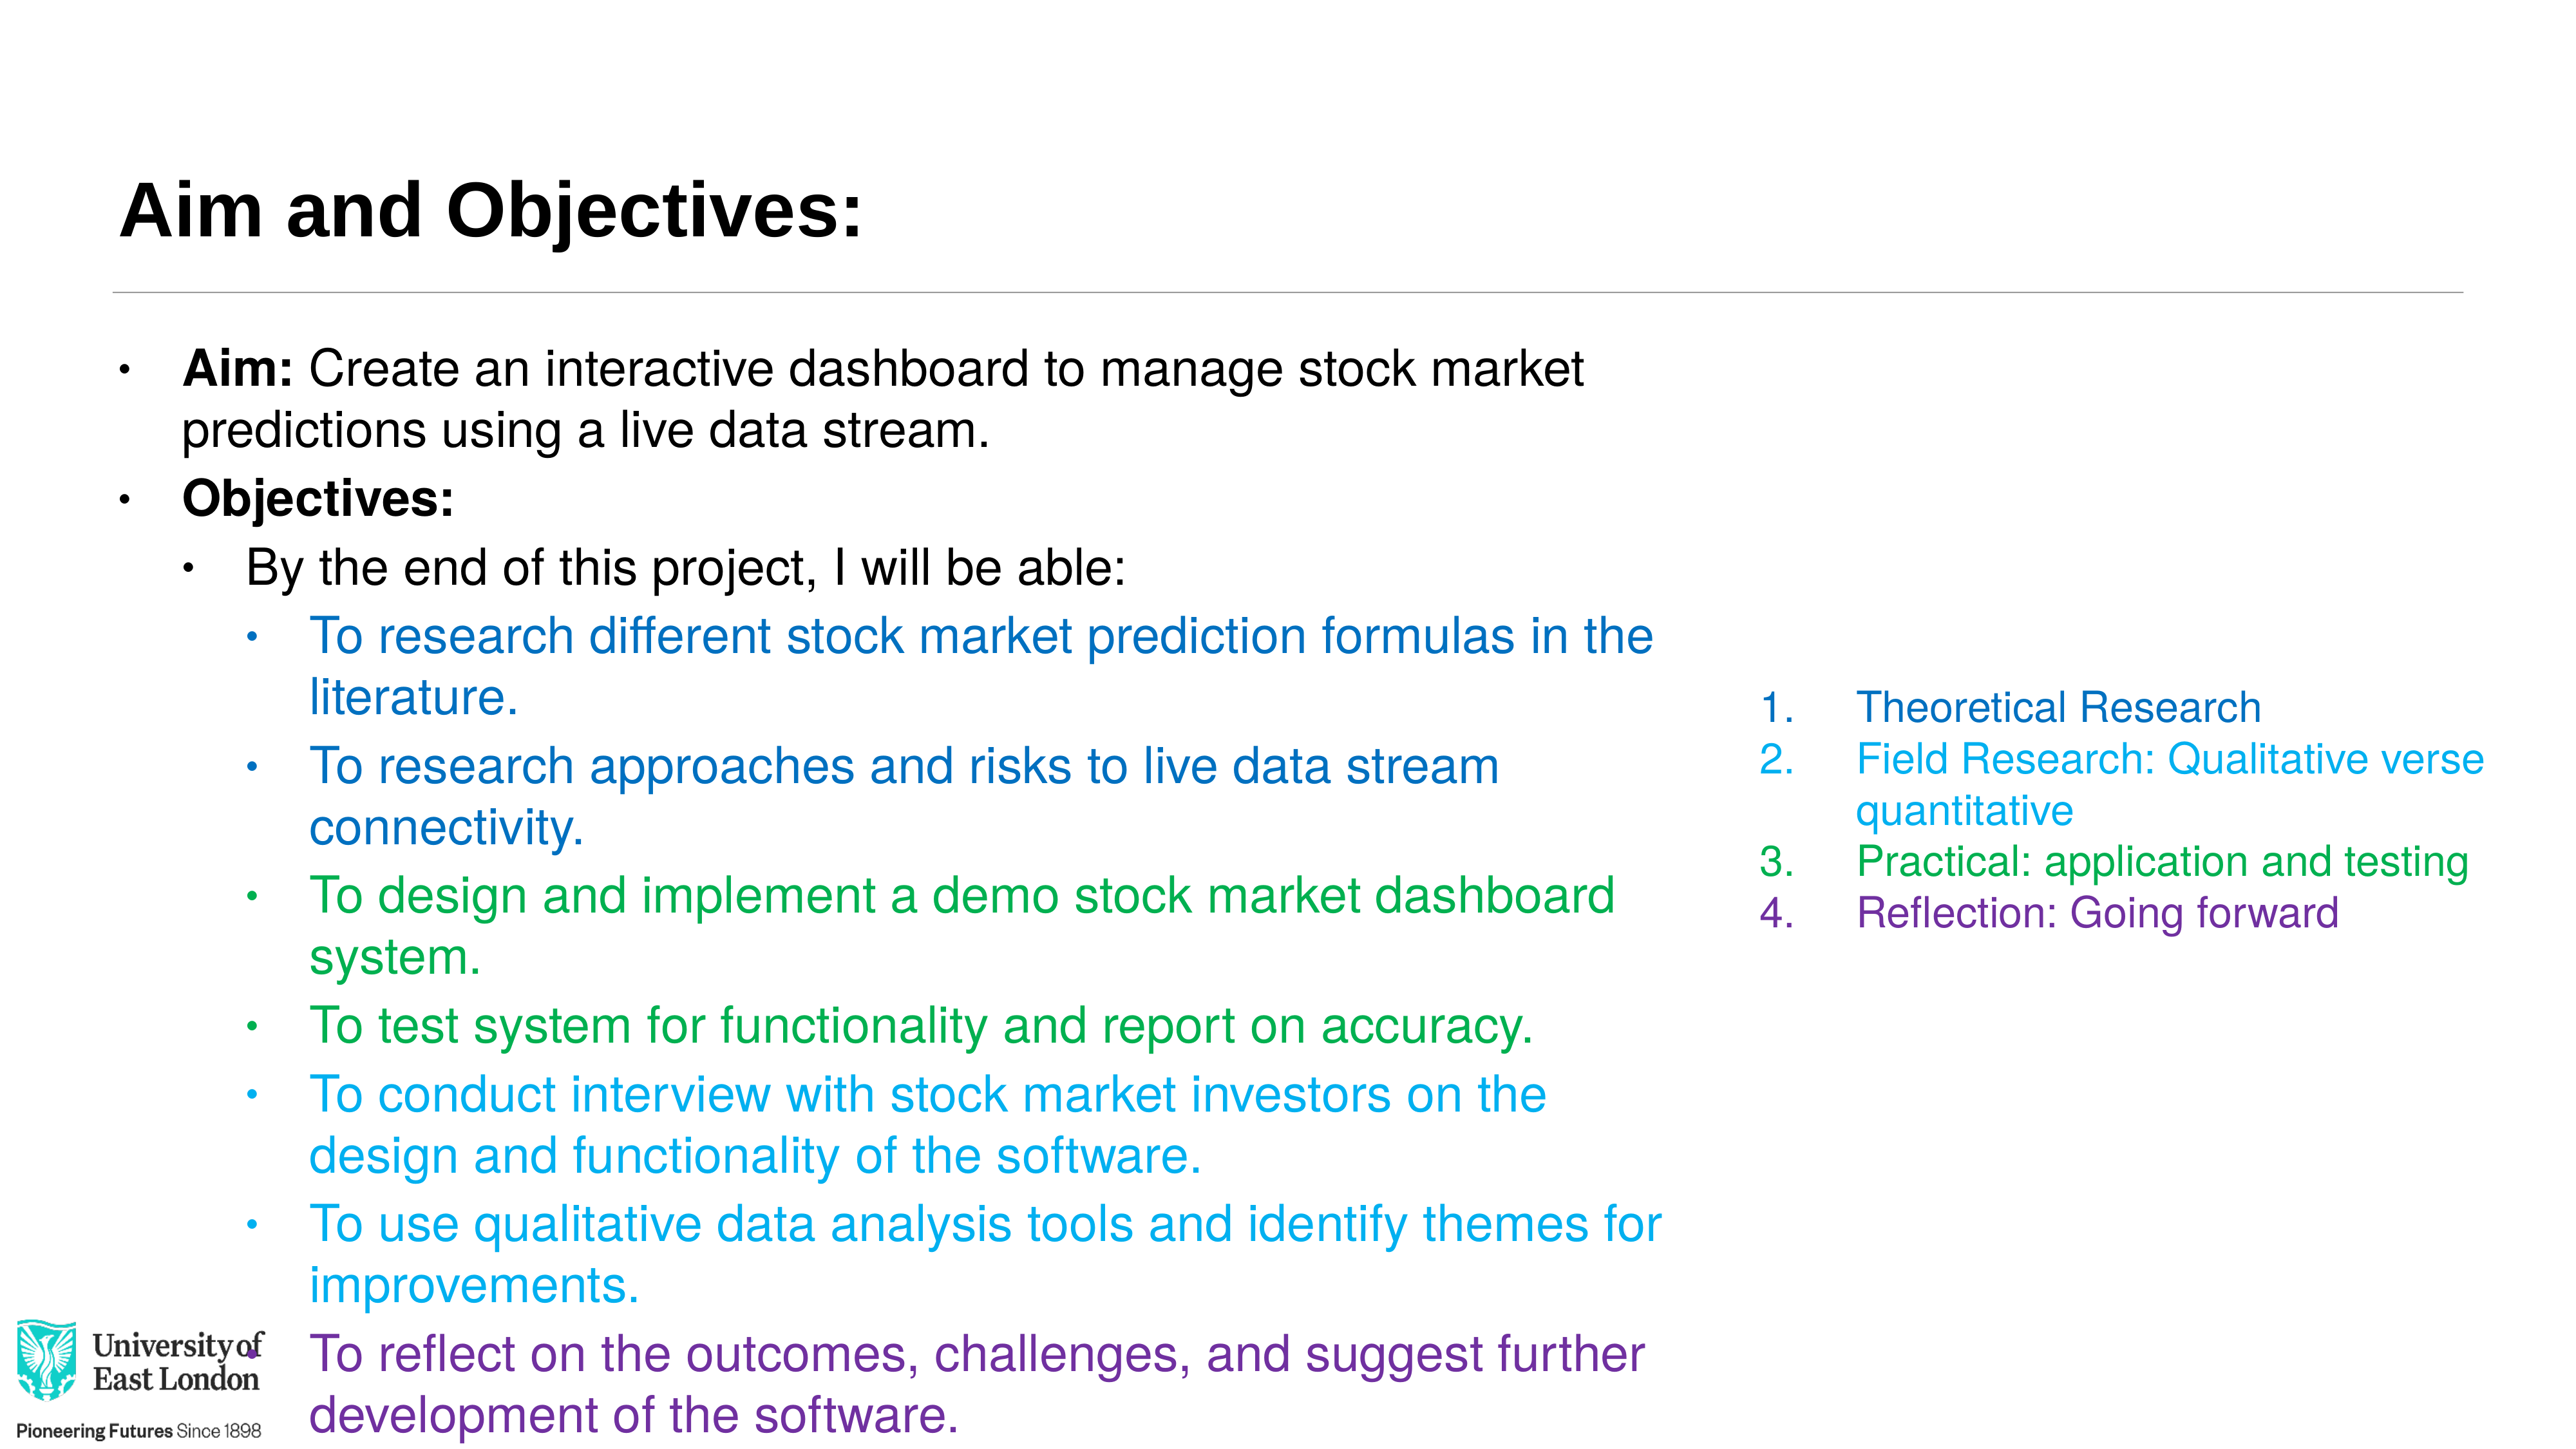

# Aim and Objectives:
Aim: Create an interactive dashboard to manage stock market predictions using a live data stream.
Objectives:
By the end of this project, I will be able:
To research different stock market prediction formulas in the literature.
To research approaches and risks to live data stream connectivity.
To design and implement a demo stock market dashboard system.
To test system for functionality and report on accuracy.
To conduct interview with stock market investors on the design and functionality of the software.
To use qualitative data analysis tools and identify themes for improvements.
To reflect on the outcomes, challenges, and suggest further development of the software.

Theoretical Research
Field Research: Qualitative verse quantitative
Practical: application and testing
Reflection: Going forward